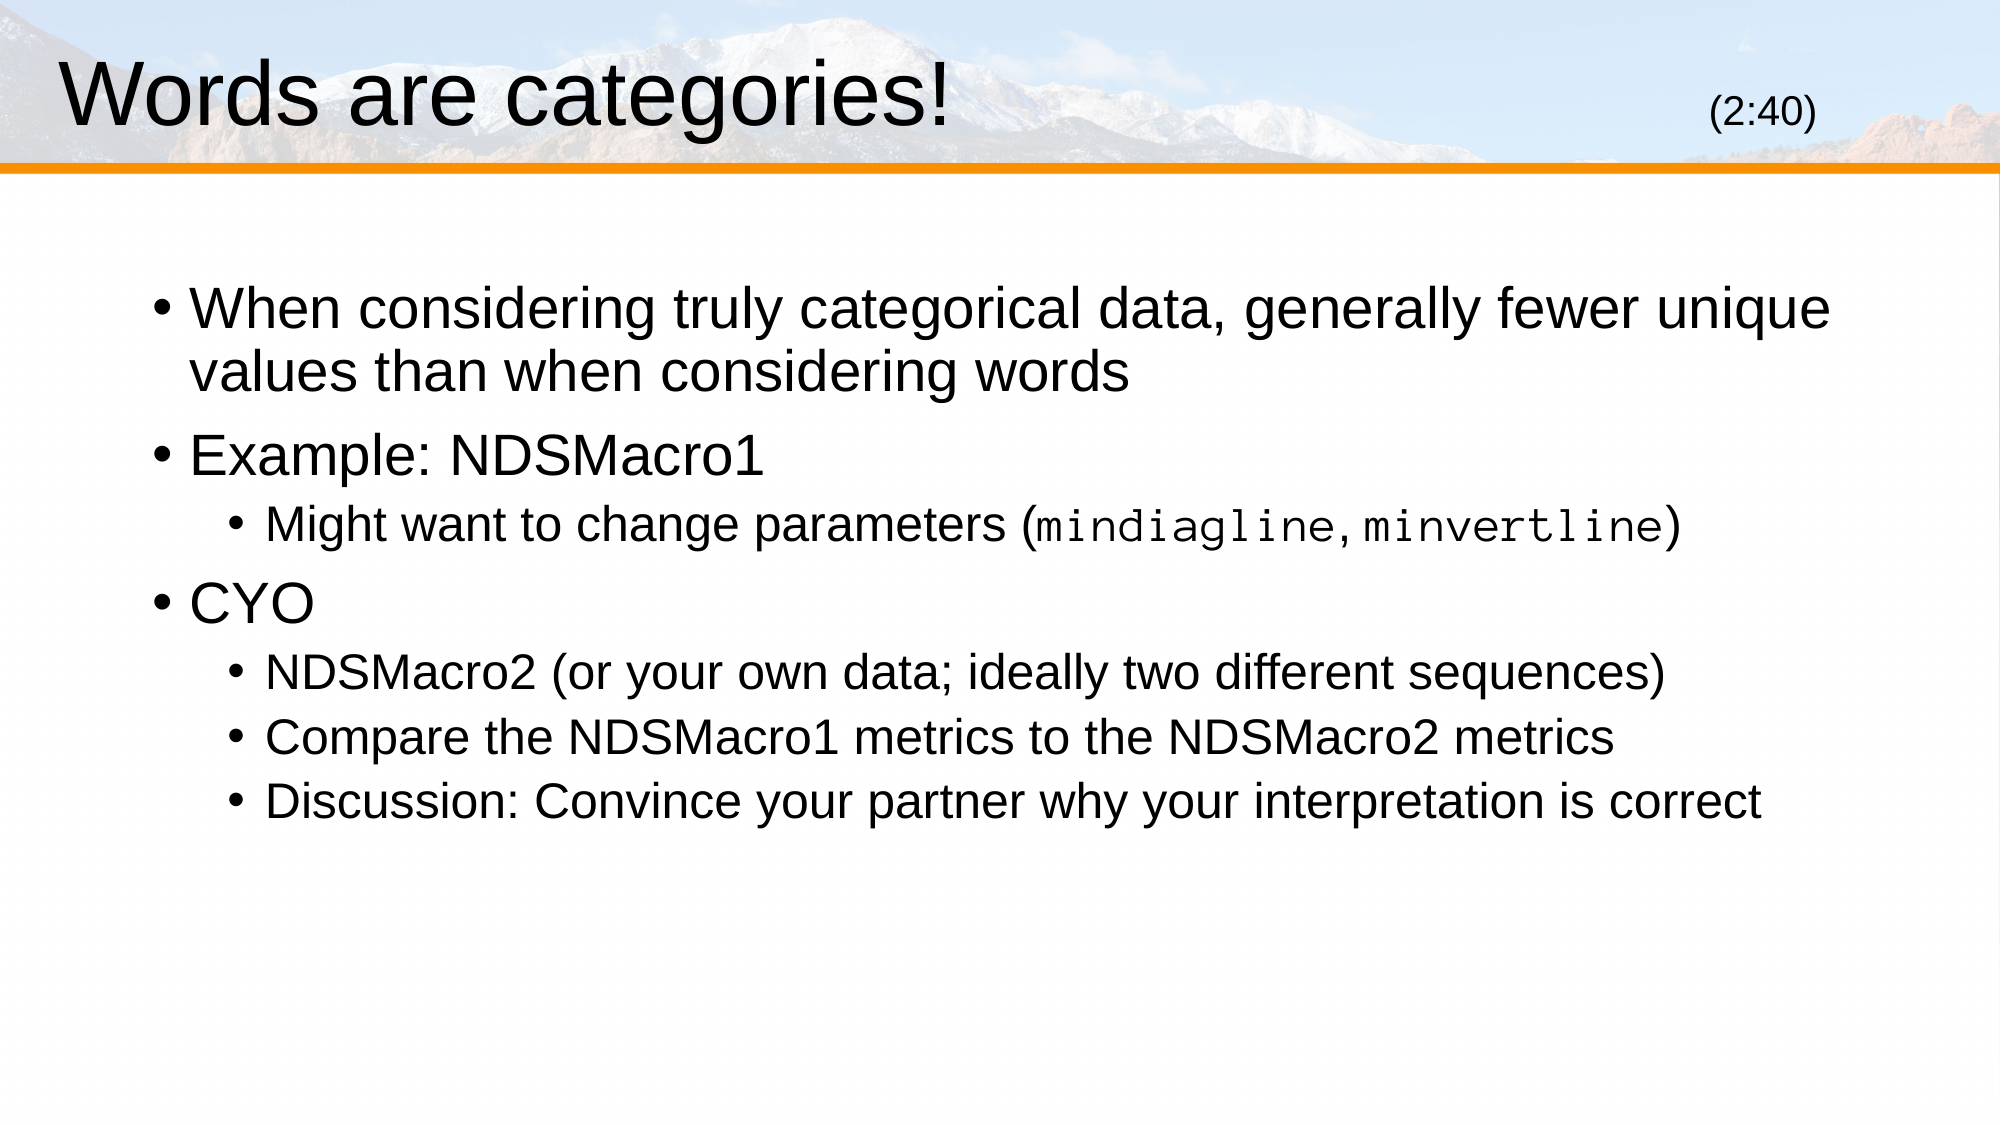

# Words are categories!						(2:40)
When considering truly categorical data, generally fewer unique values than when considering words
Example: NDSMacro1
Might want to change parameters (mindiagline, minvertline)
CYO
NDSMacro2 (or your own data; ideally two different sequences)
Compare the NDSMacro1 metrics to the NDSMacro2 metrics
Discussion: Convince your partner why your interpretation is correct